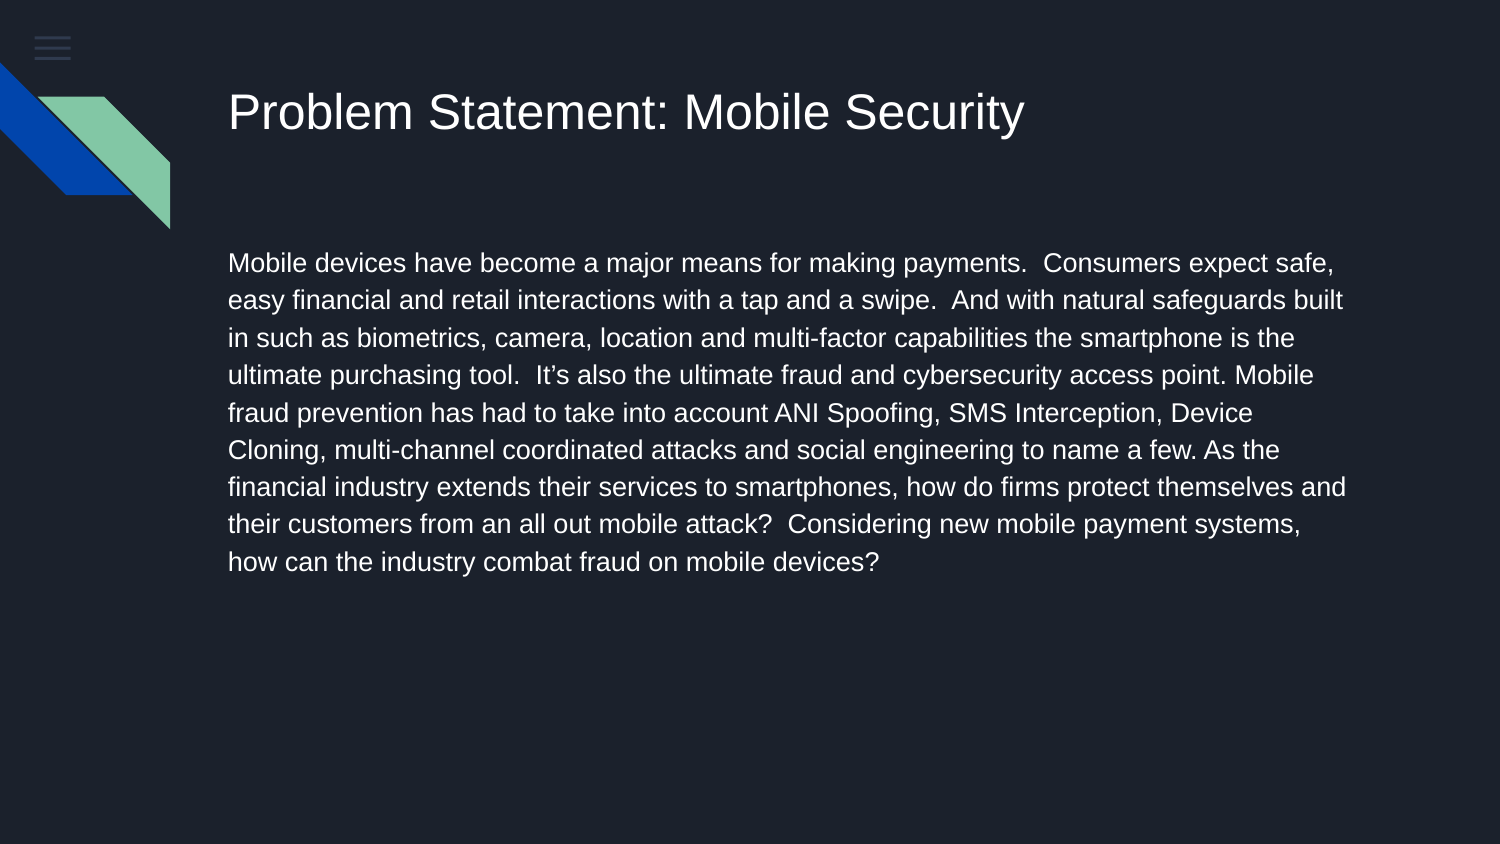

# Problem Statement: Mobile Security
Mobile devices have become a major means for making payments.  Consumers expect safe, easy financial and retail interactions with a tap and a swipe.  And with natural safeguards built in such as biometrics, camera, location and multi-factor capabilities the smartphone is the ultimate purchasing tool.  It’s also the ultimate fraud and cybersecurity access point. Mobile fraud prevention has had to take into account ANI Spoofing, SMS Interception, Device Cloning, multi-channel coordinated attacks and social engineering to name a few. As the financial industry extends their services to smartphones, how do firms protect themselves and their customers from an all out mobile attack?  Considering new mobile payment systems, how can the industry combat fraud on mobile devices?